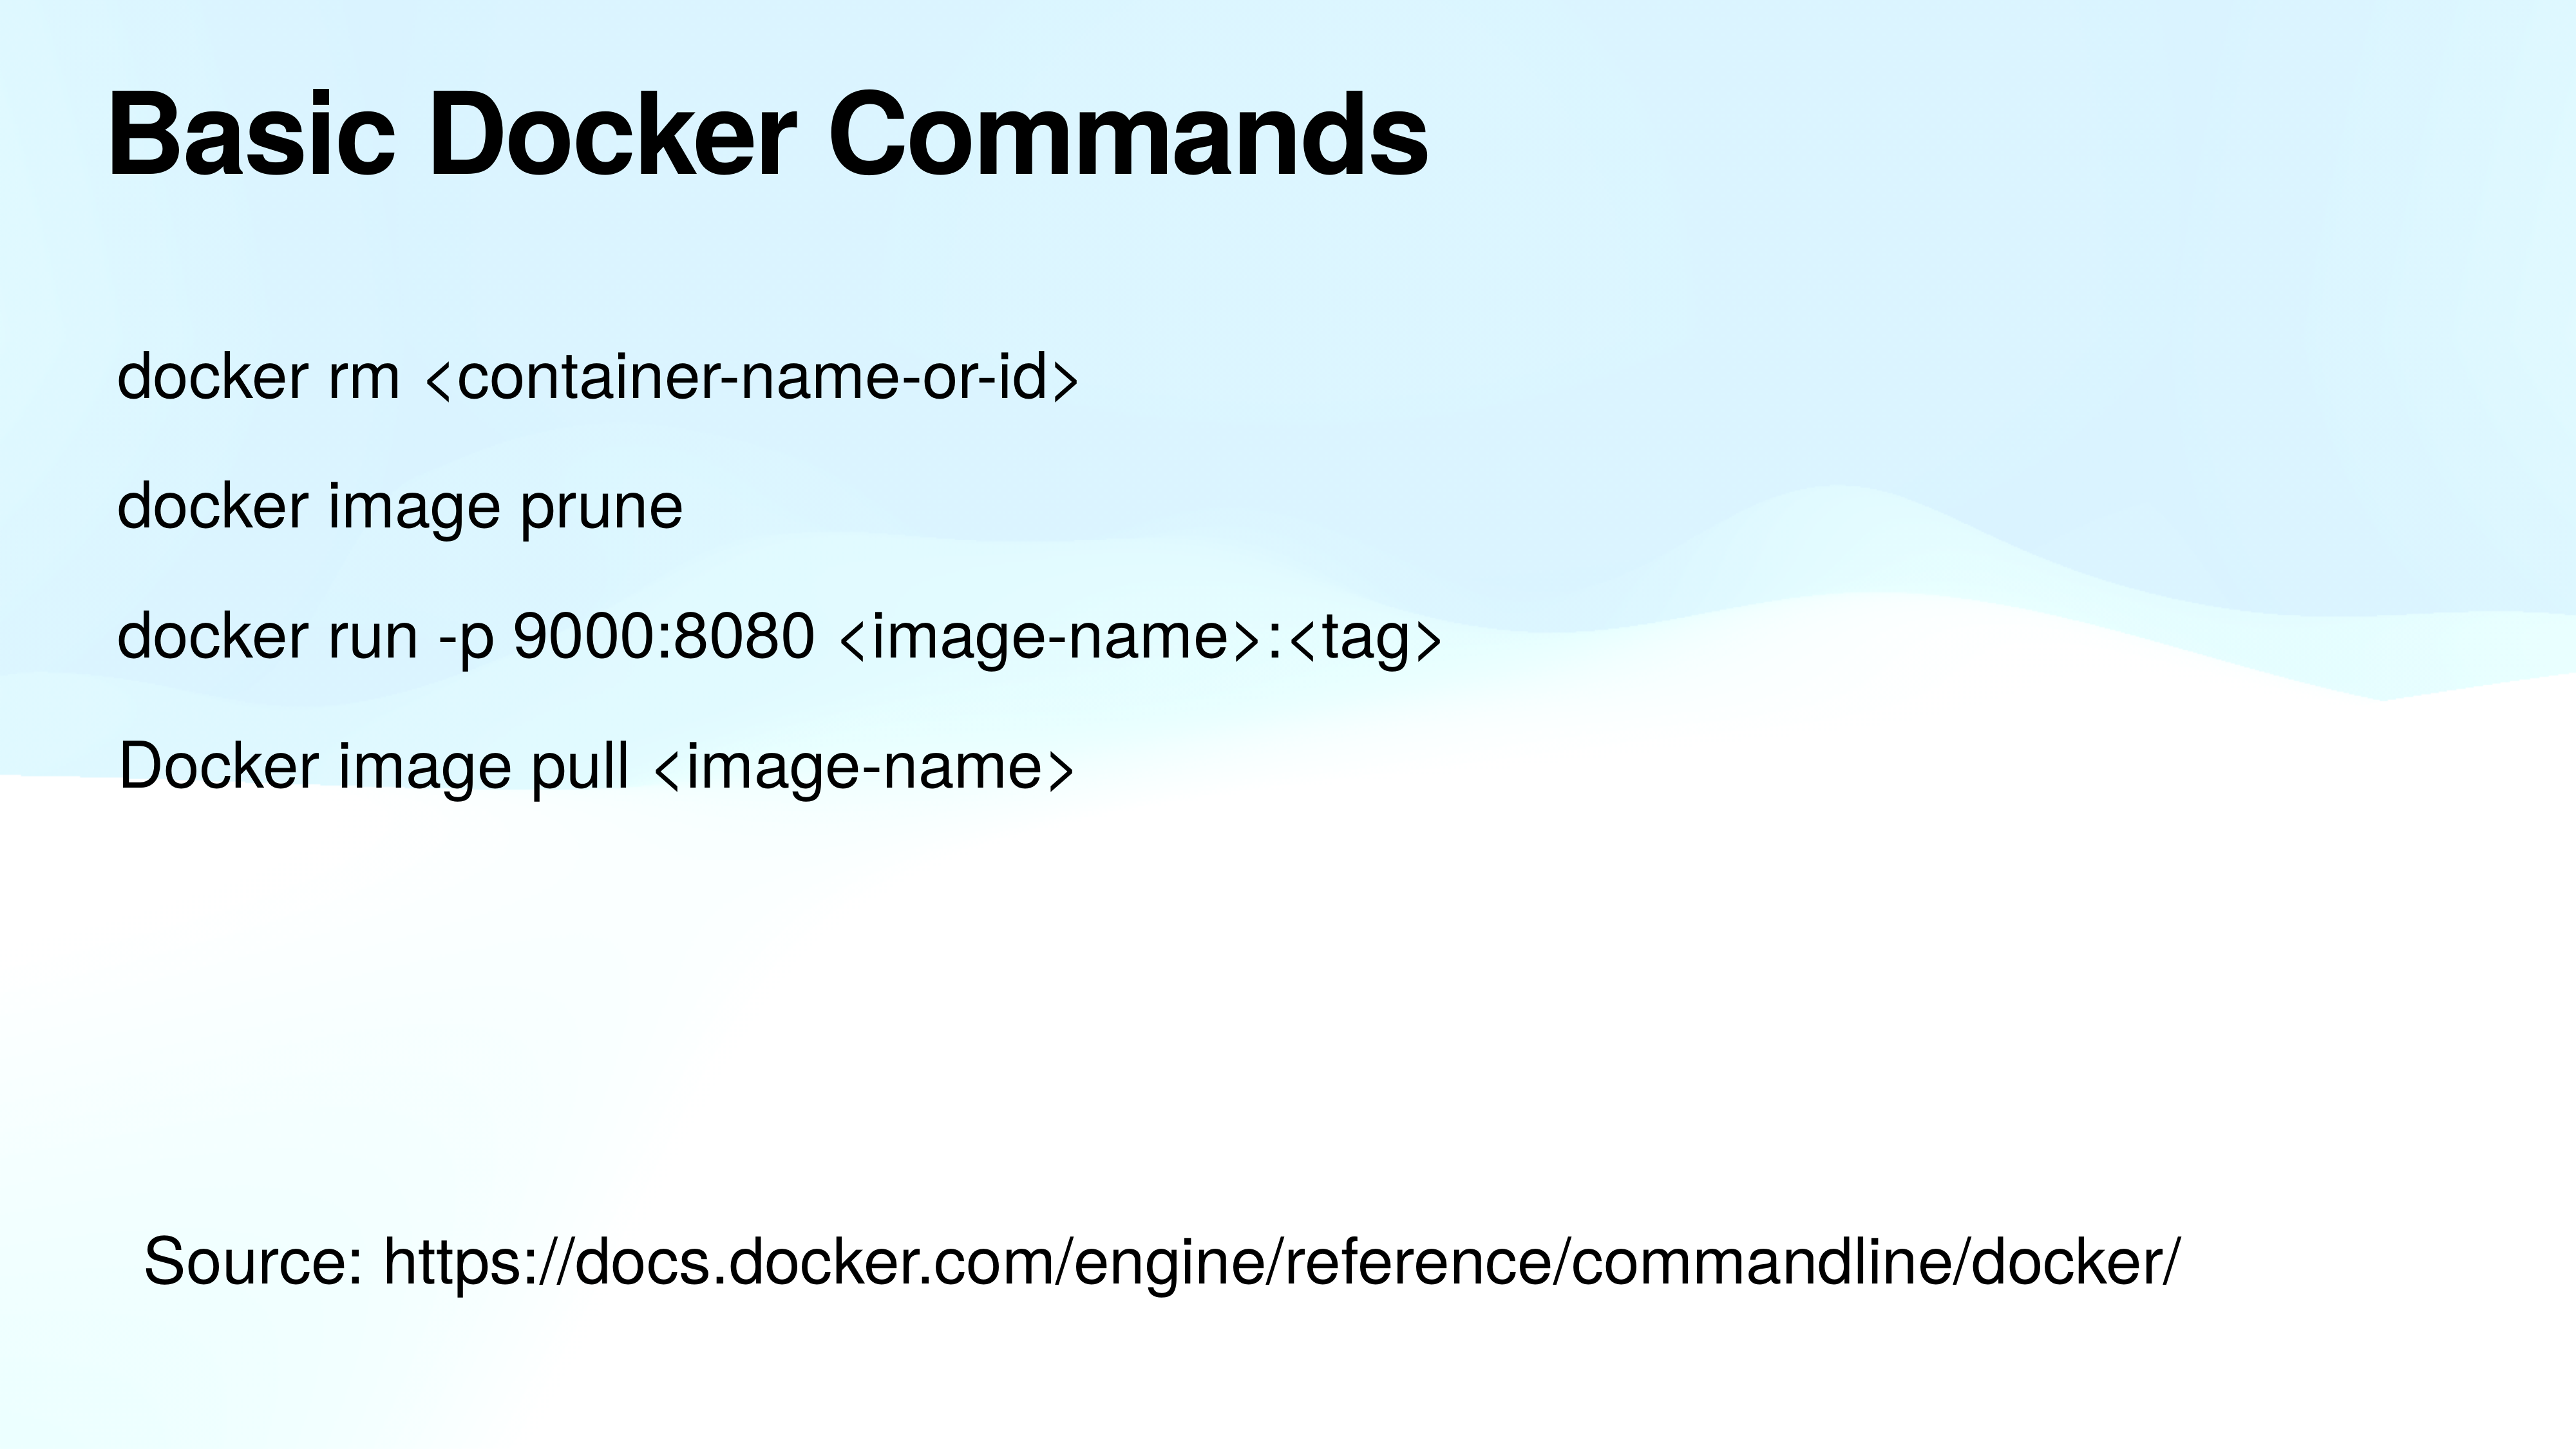

# Basic Docker Commands
docker rm <container-name-or-id>
docker image prune
docker run -p 9000:8080 <image-name>:<tag>
Docker image pull <image-name>
Source: https://docs.docker.com/engine/reference/commandline/docker/